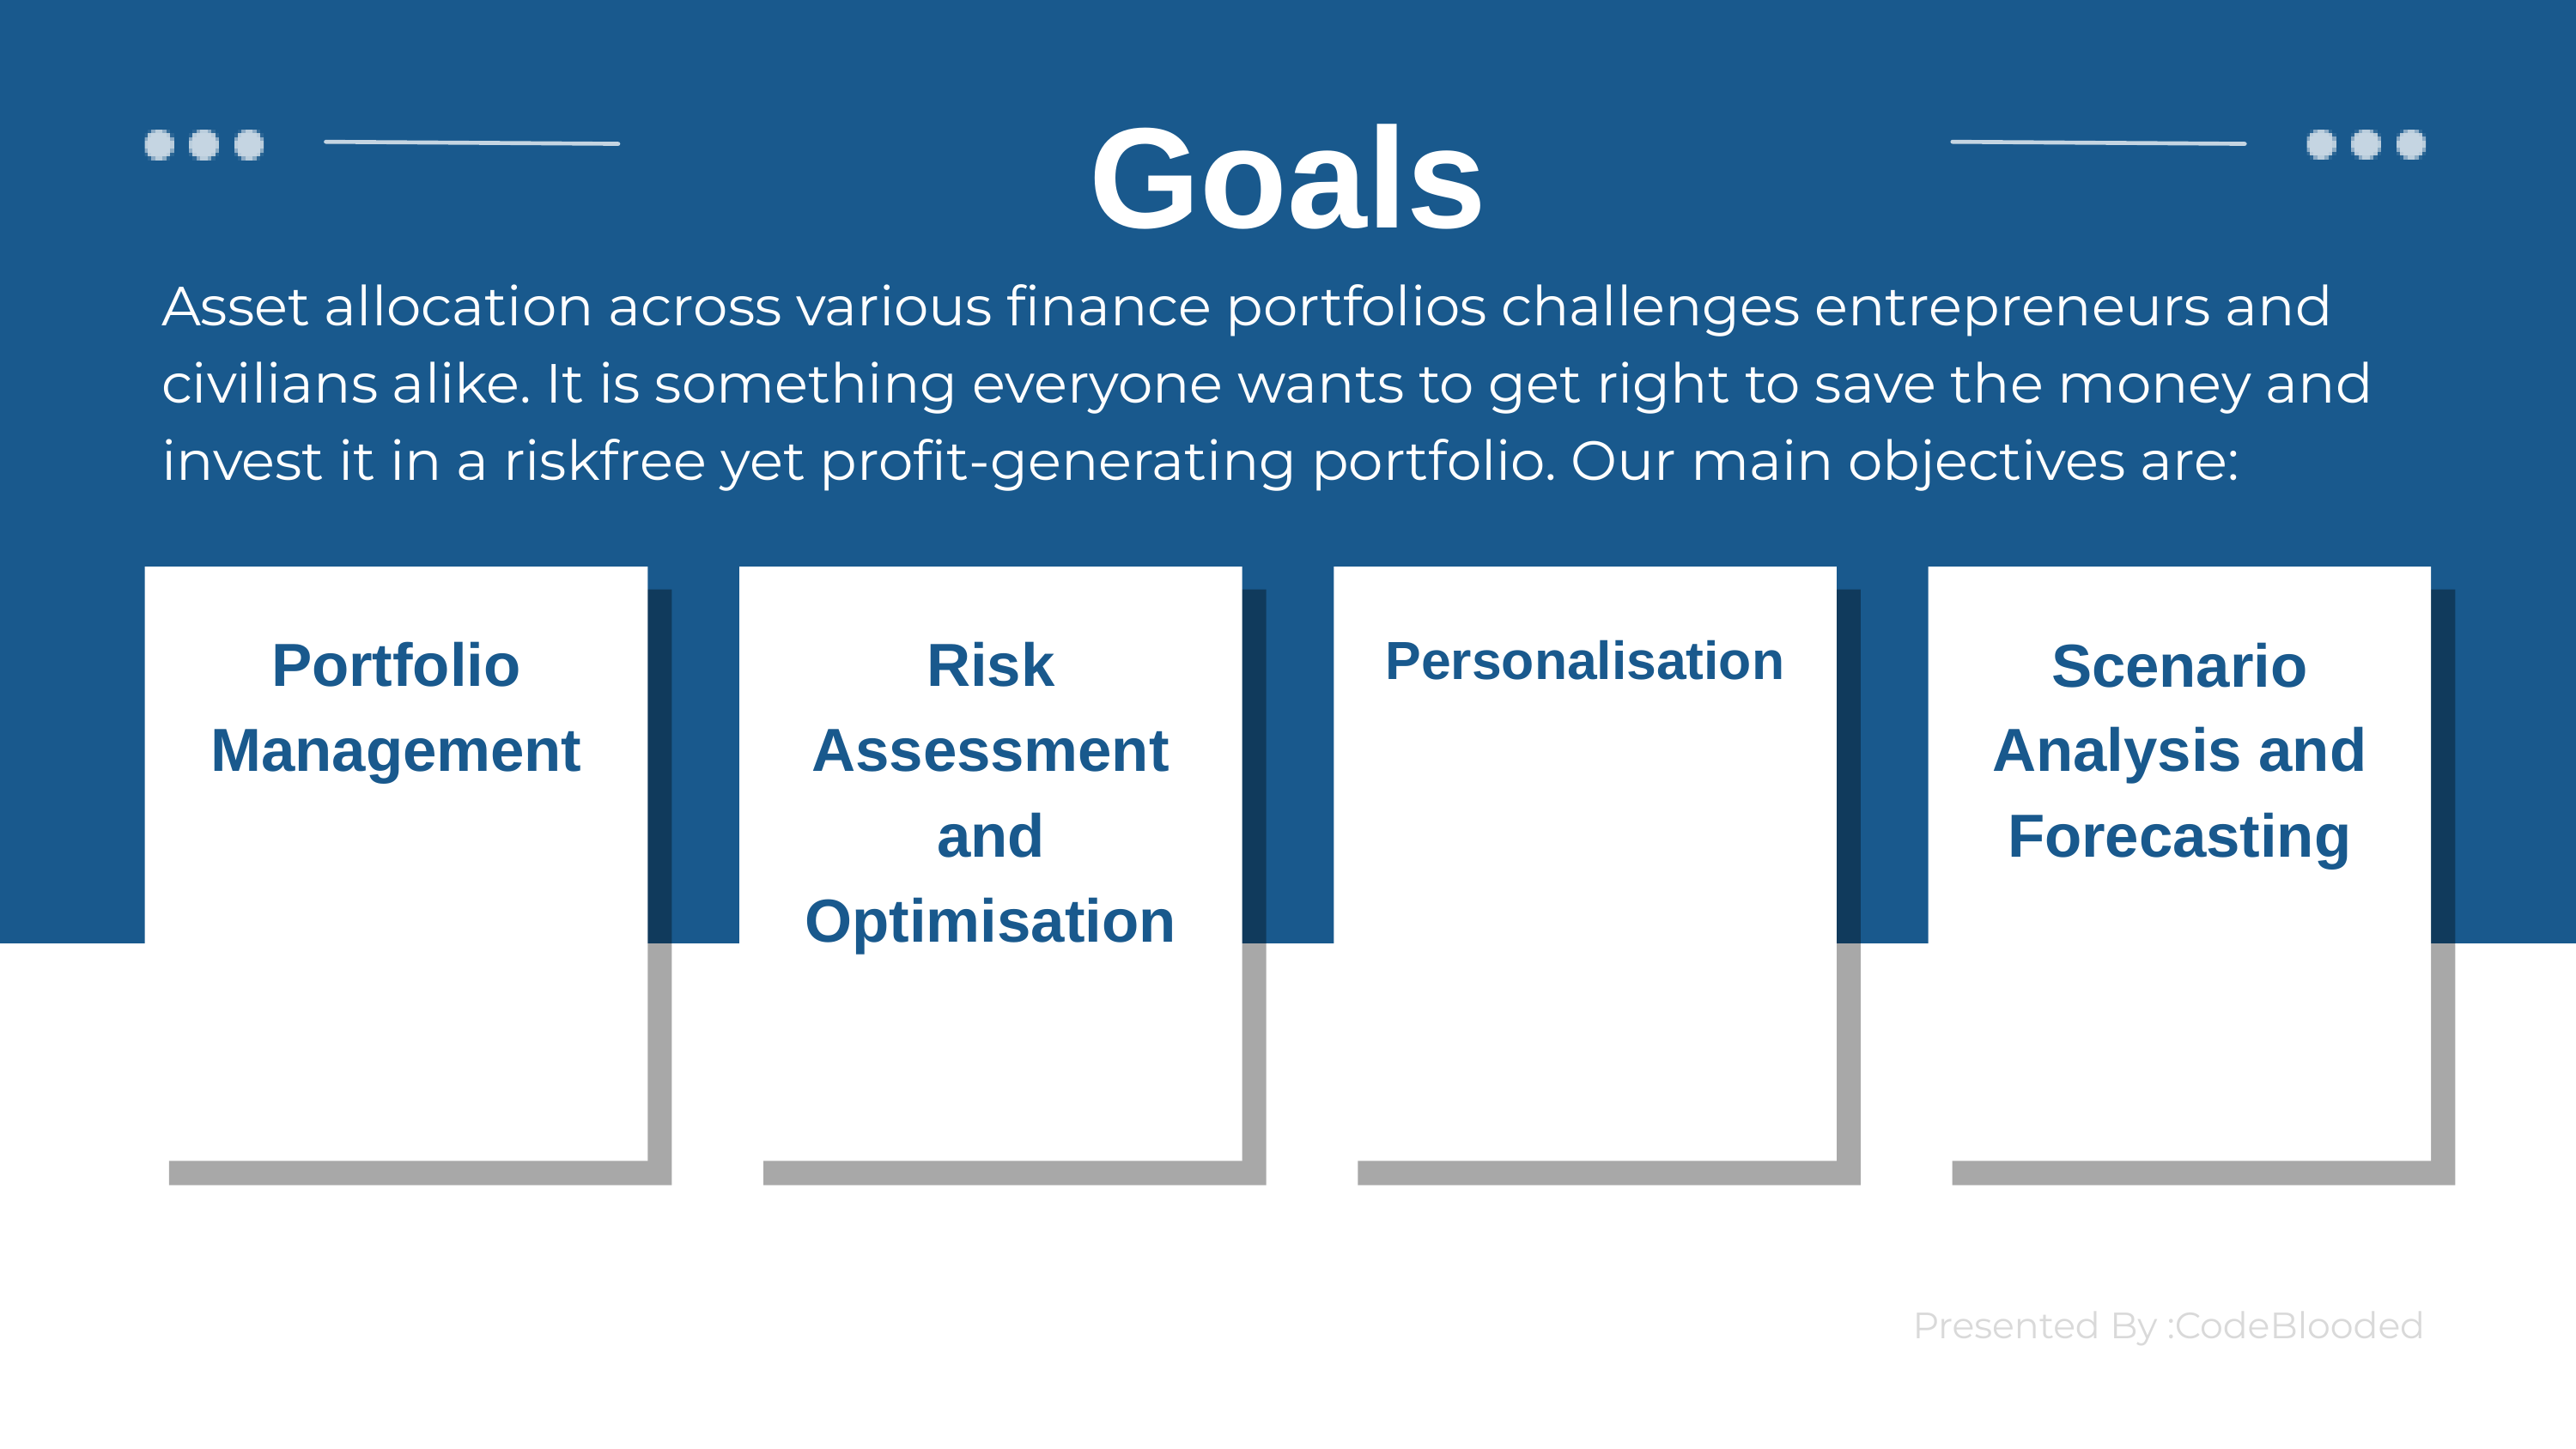

Goals

Asset allocation across various finance portfolios challenges entrepreneurs and civilians alike. It is something everyone wants to get right to save the money and invest it in a riskfree yet profit-generating portfolio. Our main objectives are:

Portfolio Management
Risk Assessment and Optimisation
Scenario Analysis and Forecasting
Personalisation
Presented By :CodeBlooded